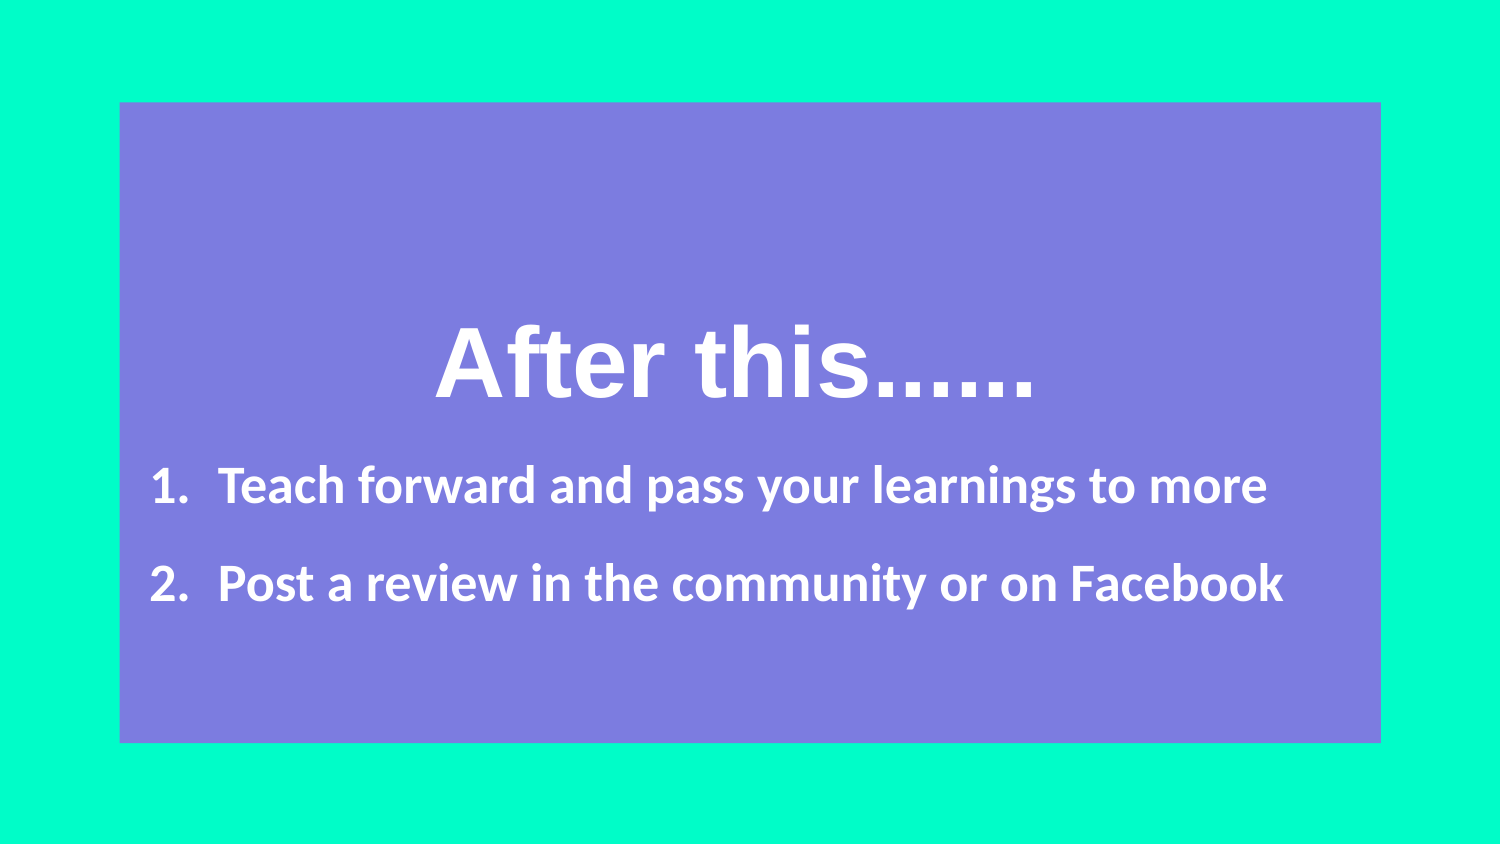

# After this......
Teach forward and pass your learnings to more
Post a review in the community or on Facebook